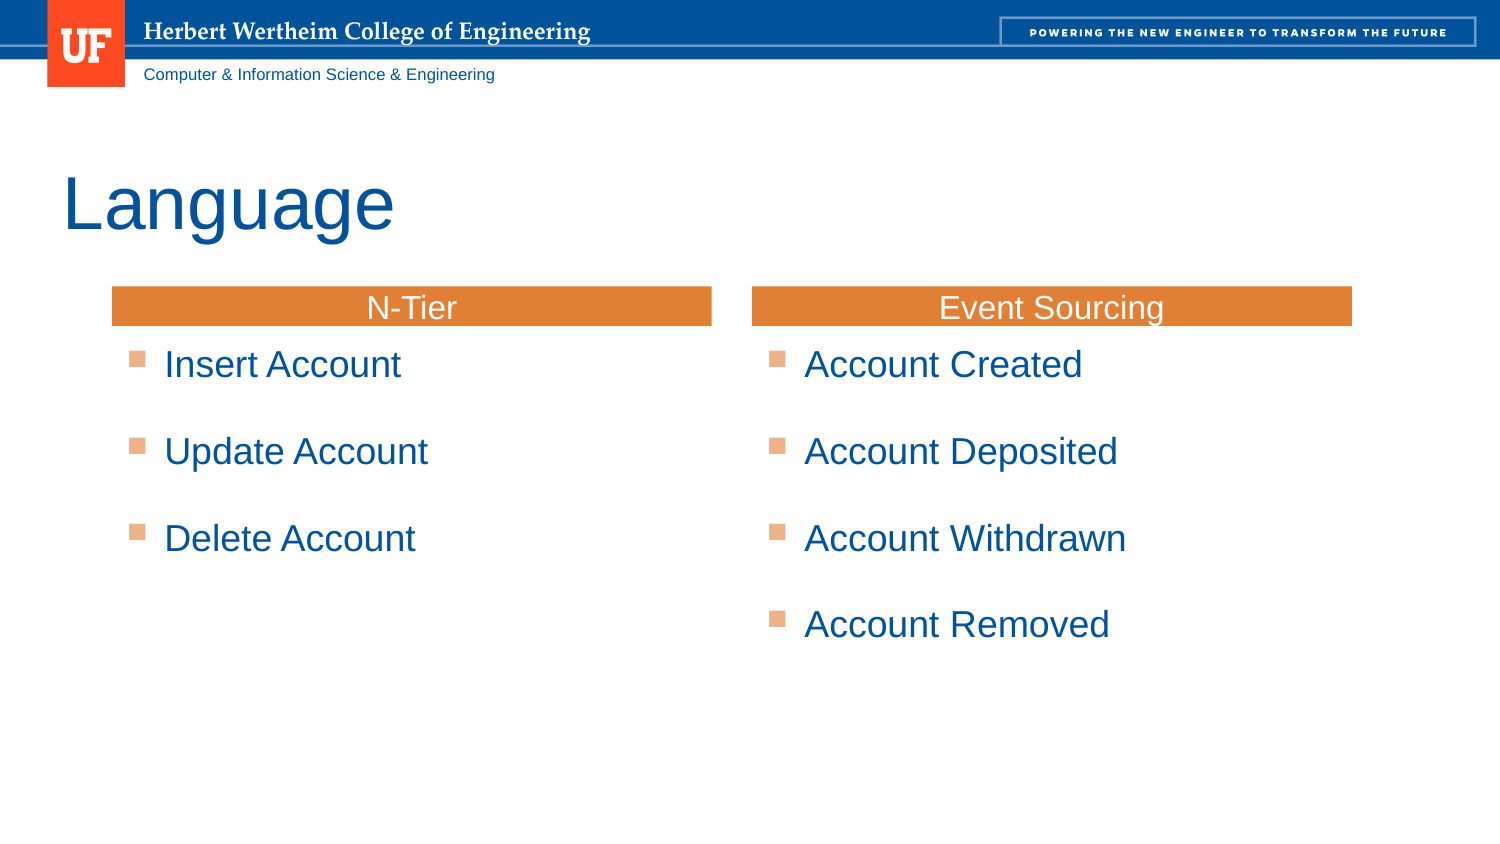

# Language
N-Tier
Event Sourcing
Insert Account
Update Account
Delete Account
Account Created
Account Deposited
Account Withdrawn
Account Removed